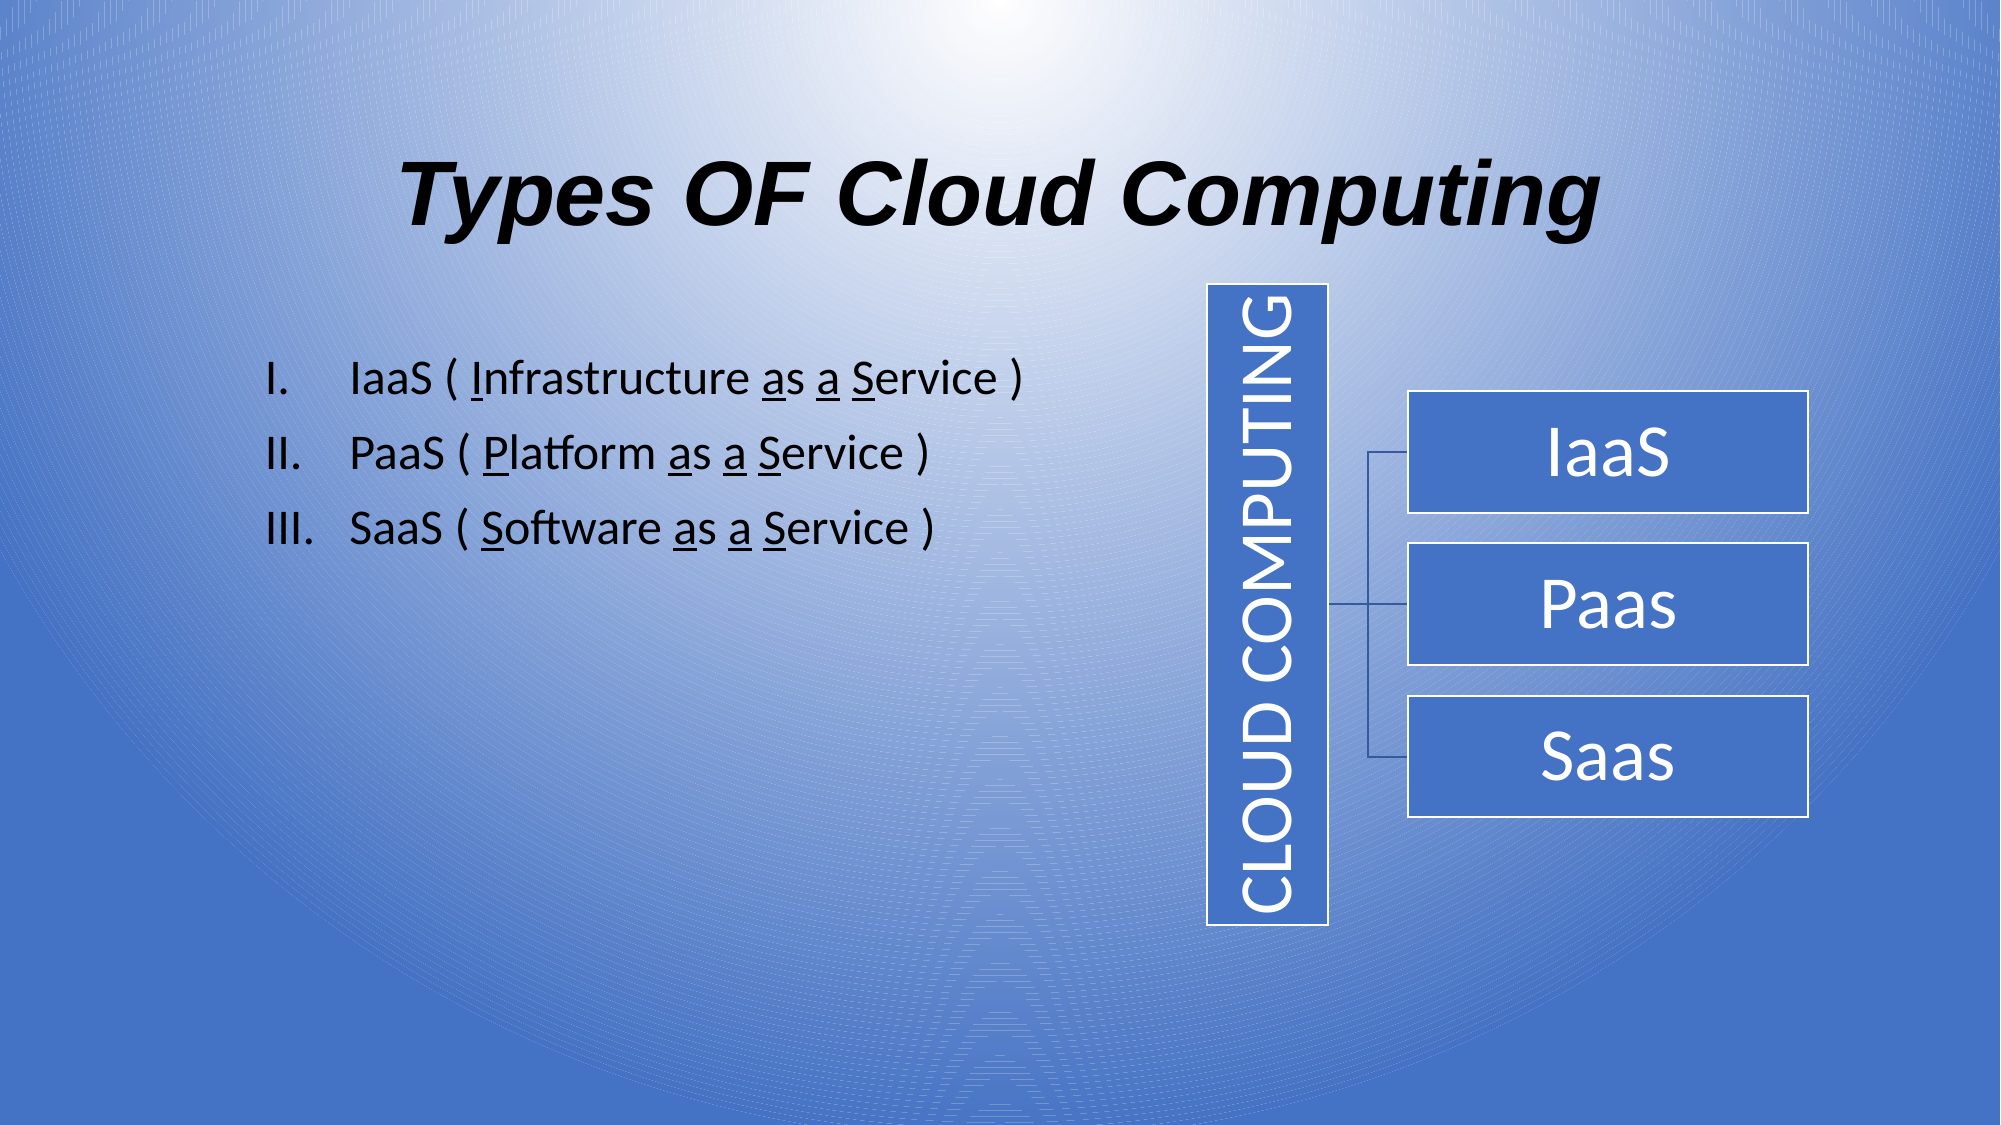

# Types OF Cloud Computing

CLOUD COMPUTING
IaaS
Paas
Saas
IaaS ( Infrastructure as a Service )
PaaS ( Platform as a Service )
SaaS ( Software as a Service )